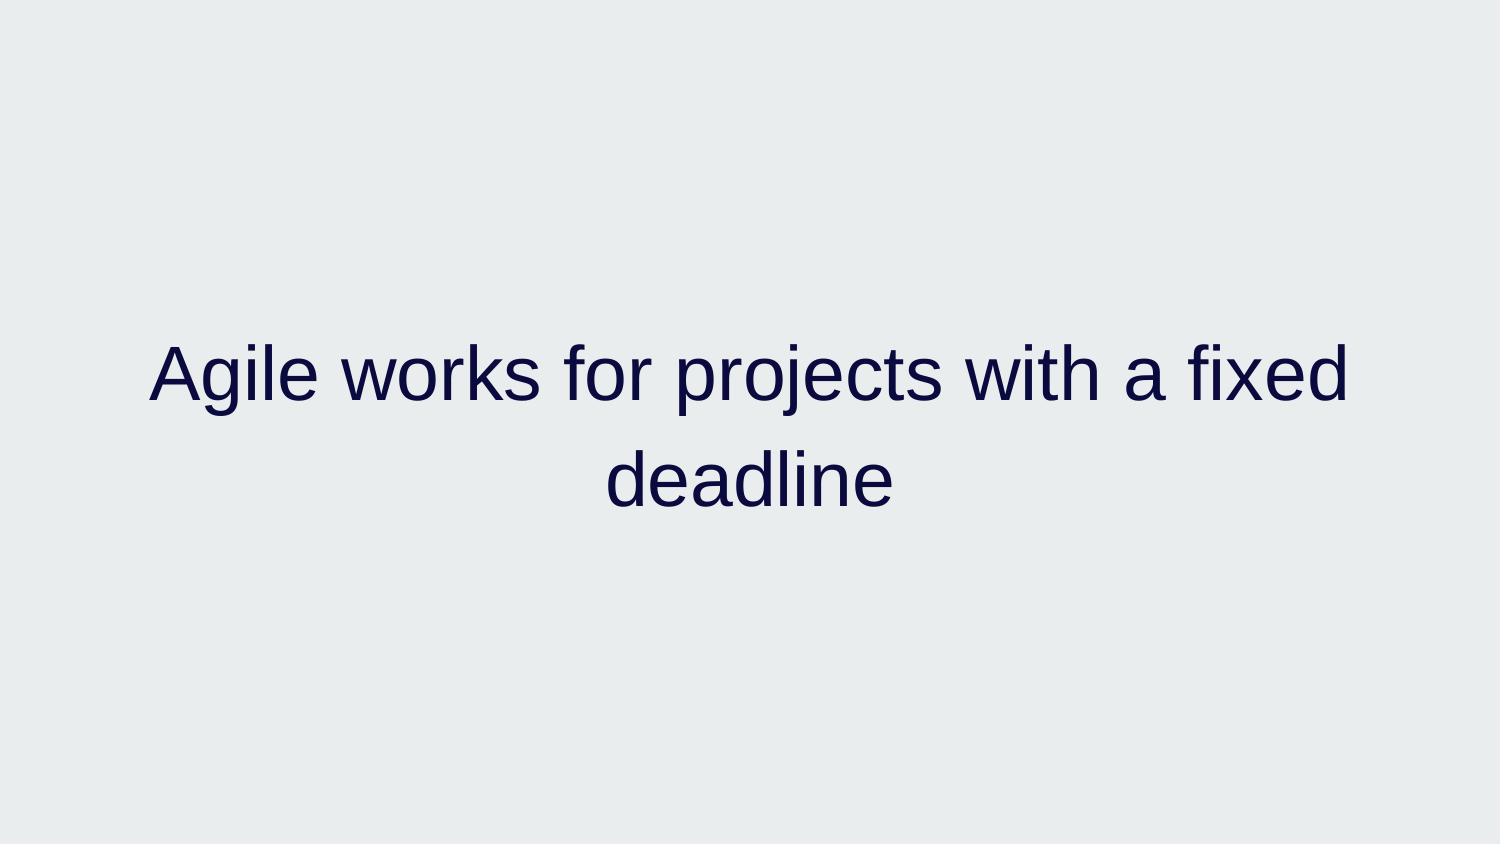

Agile works for projects with a fixed deadline